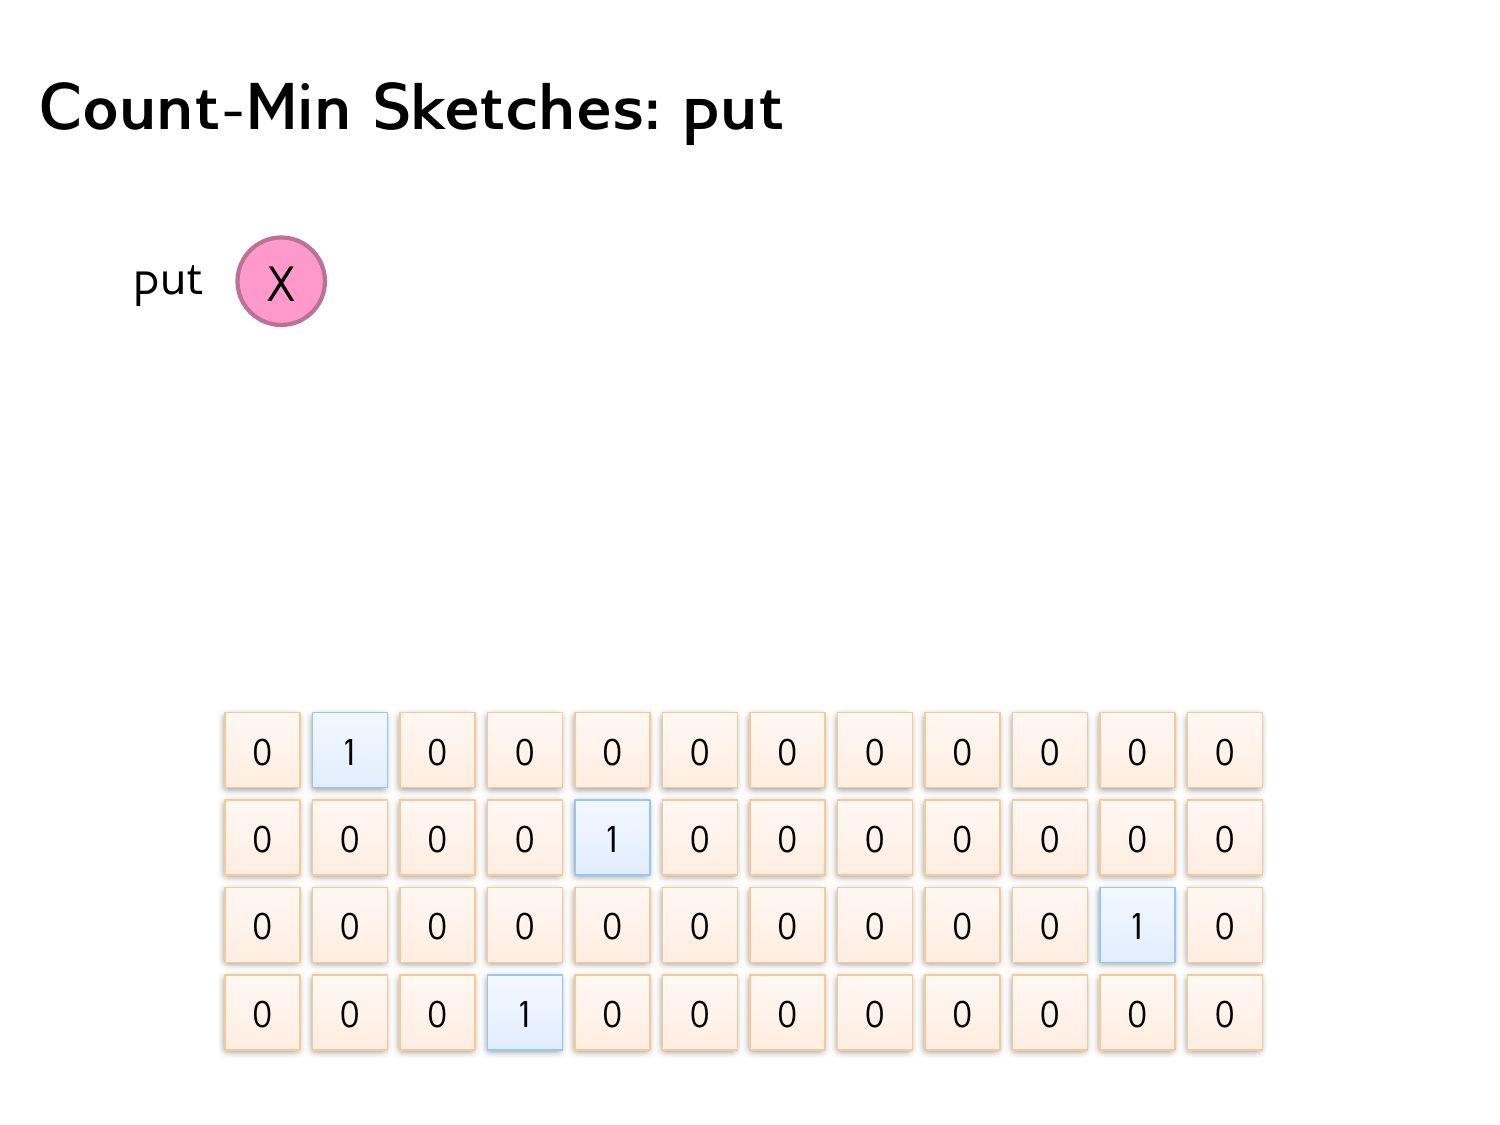

# Count-Min Sketches: put
put
X
0
1
0
0
0
0
0
0
0
0
0
0
0
0
0
0
1
0
0
0
0
0
0
0
0
0
0
0
0
0
0
0
0
0
1
0
0
0
0
1
0
0
0
0
0
0
0
0